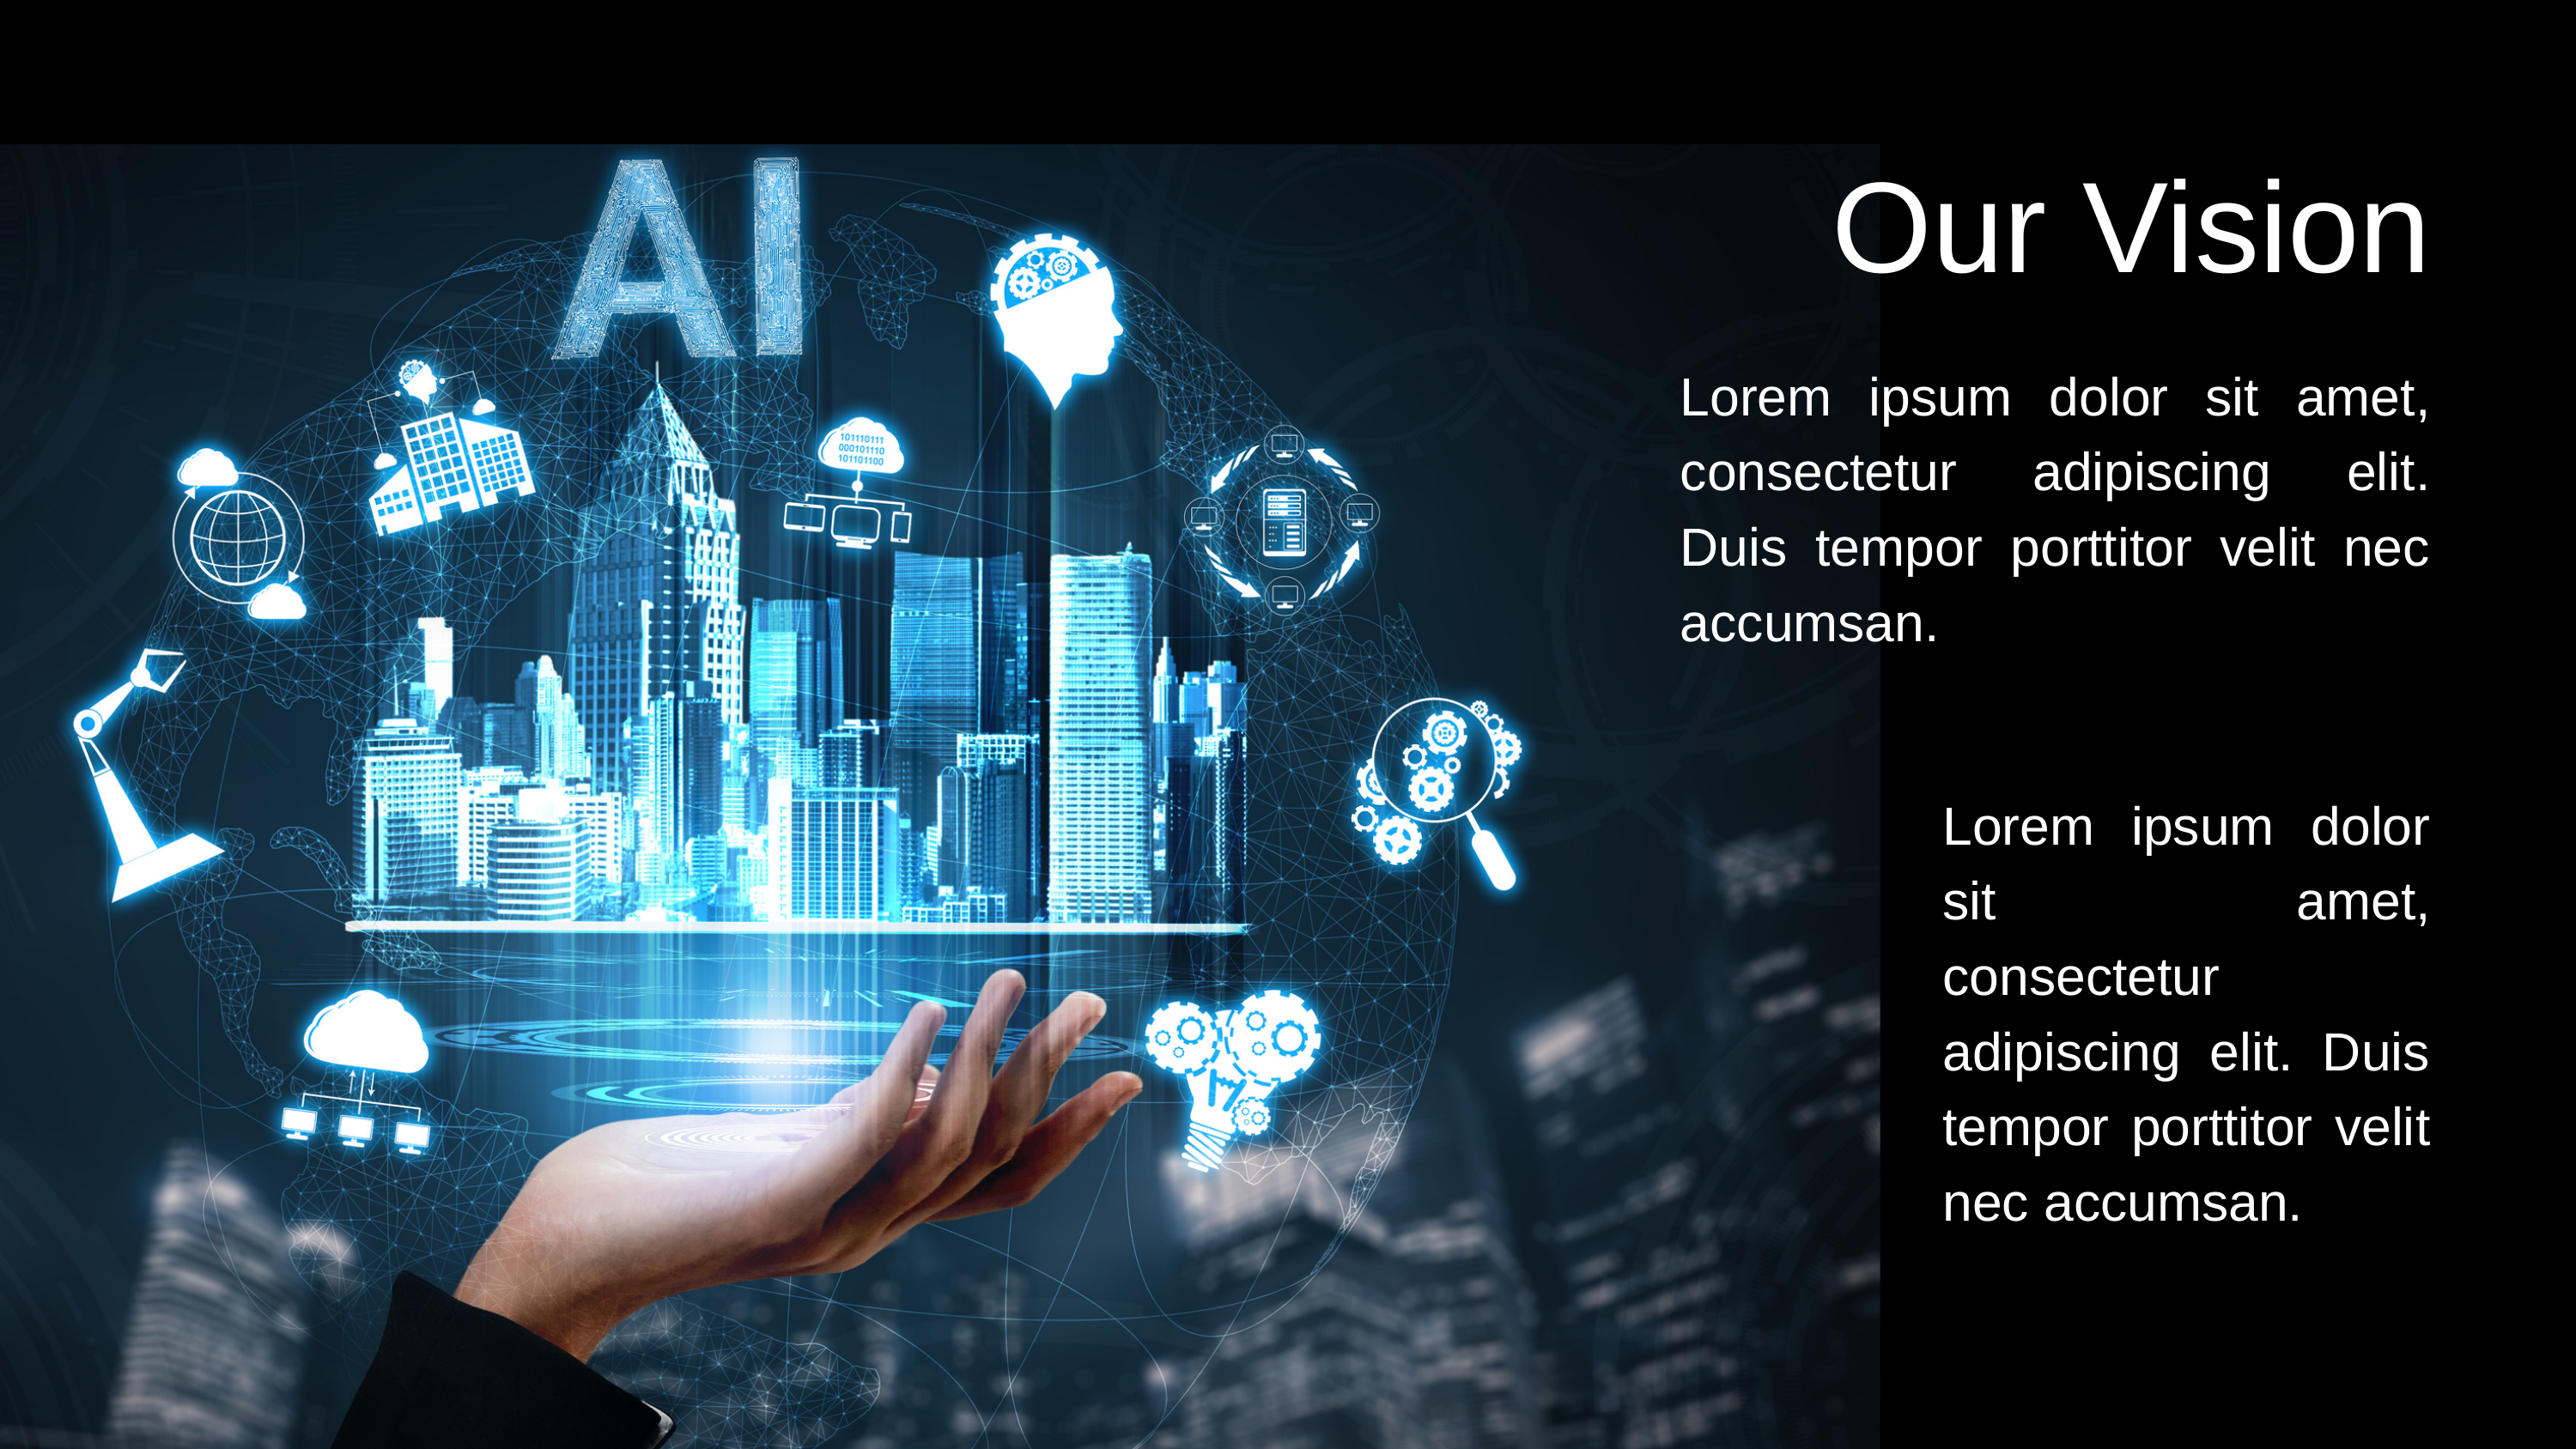

Our Vision
Lorem ipsum dolor sit amet, consectetur adipiscing elit. Duis tempor porttitor velit nec accumsan.
Lorem ipsum dolor sit amet, consectetur adipiscing elit. Duis tempor porttitor velit nec accumsan.